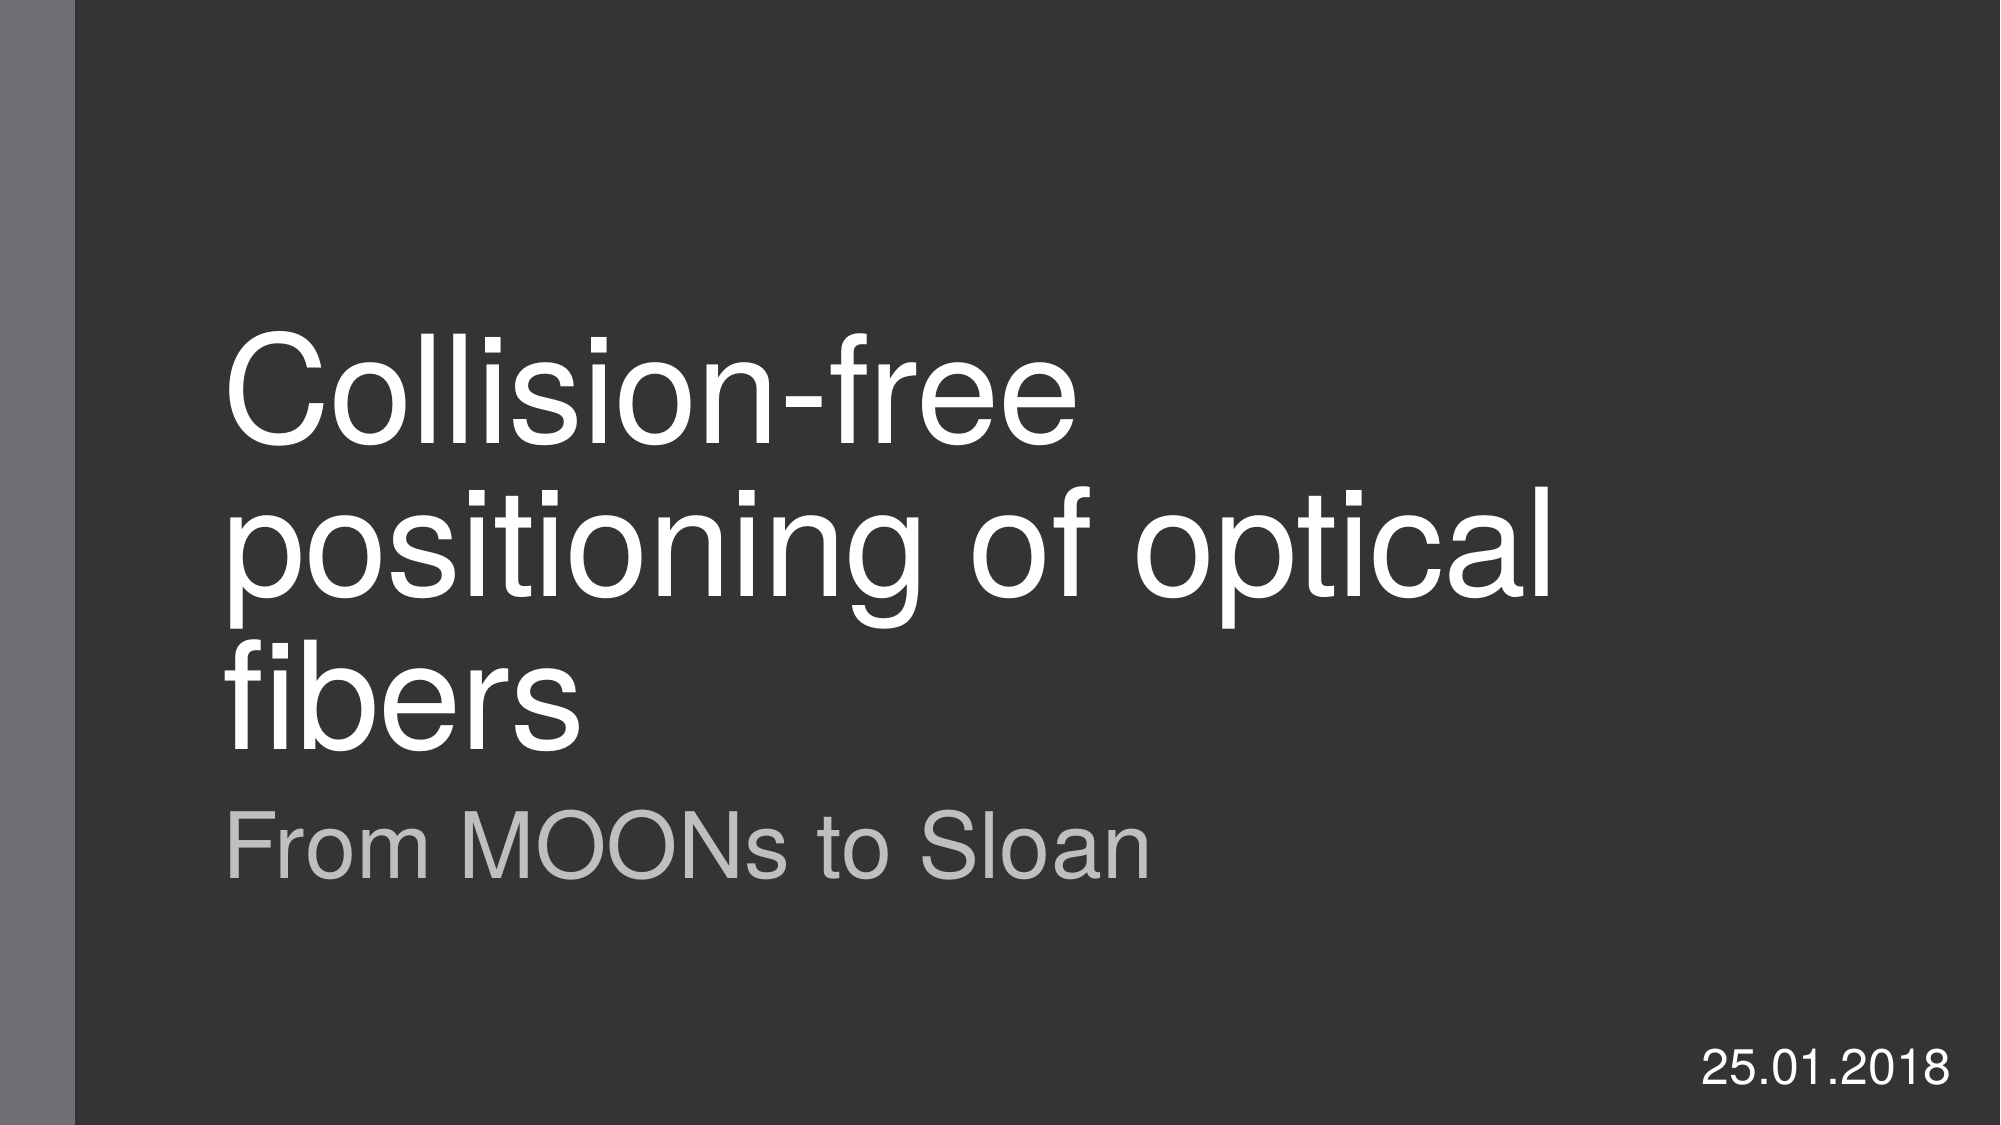

# Collision-free positioning of optical fibers
From MOONs to Sloan
25.01.2018